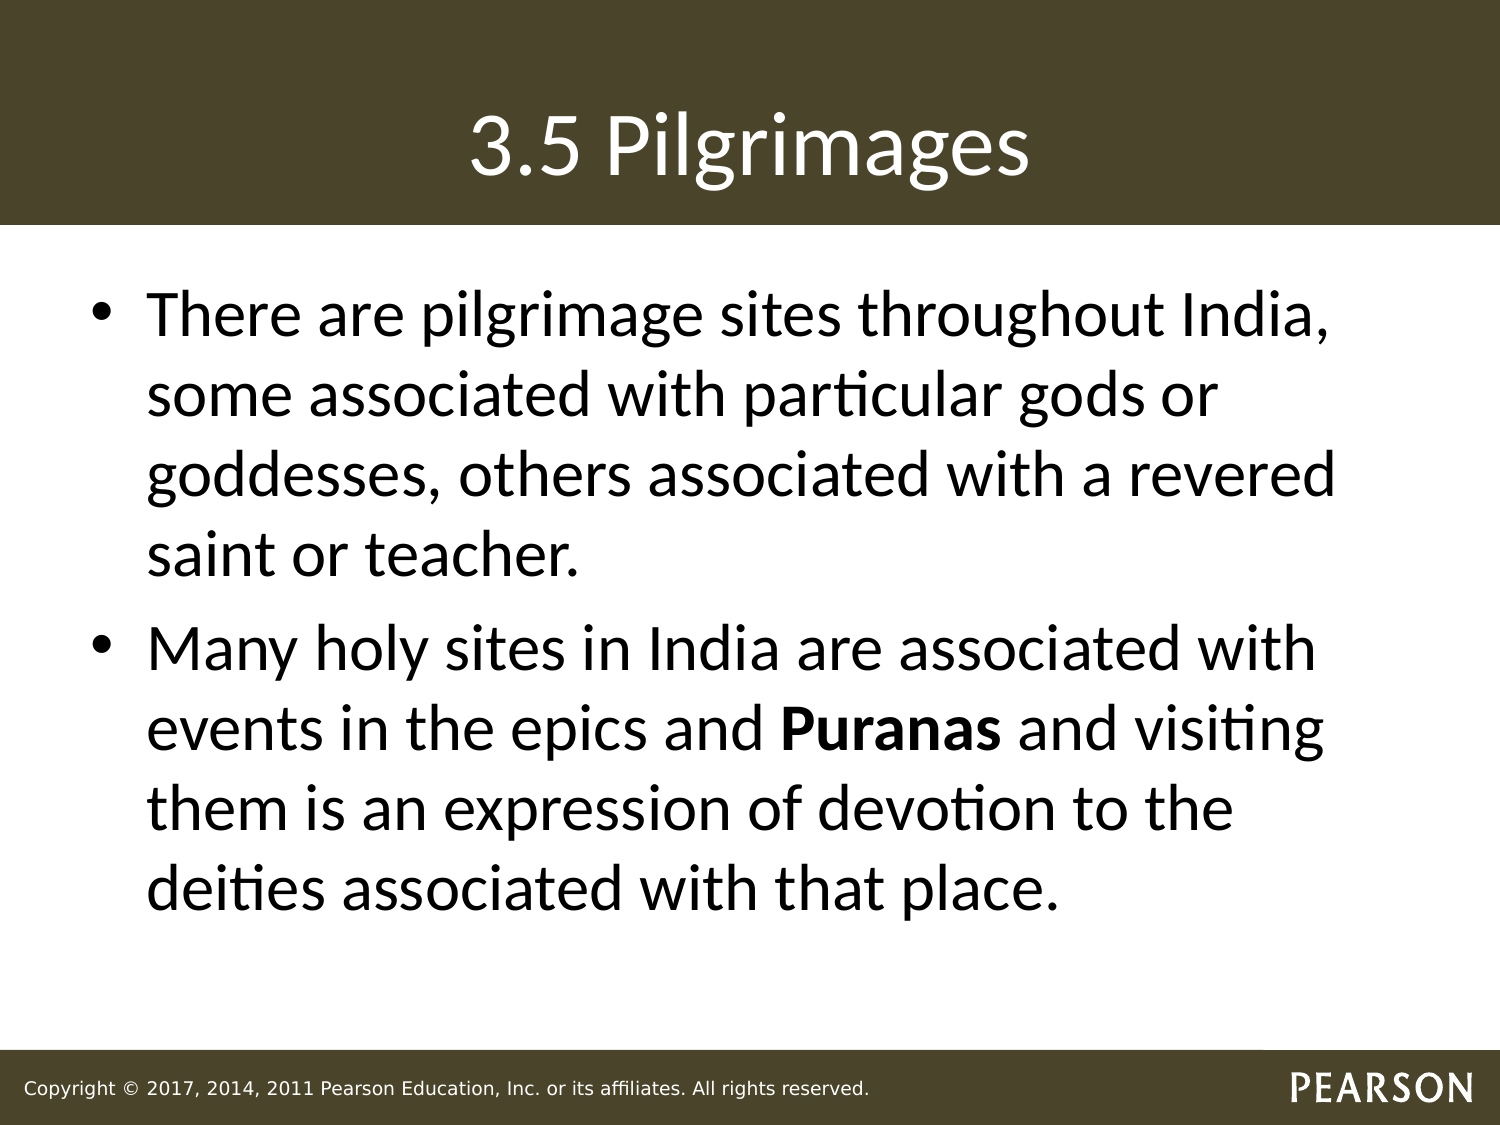

# 3.5 Pilgrimages
There are pilgrimage sites throughout India, some associated with particular gods or goddesses, others associated with a revered saint or teacher.
Many holy sites in India are associated with events in the epics and Puranas and visiting them is an expression of devotion to the deities associated with that place.